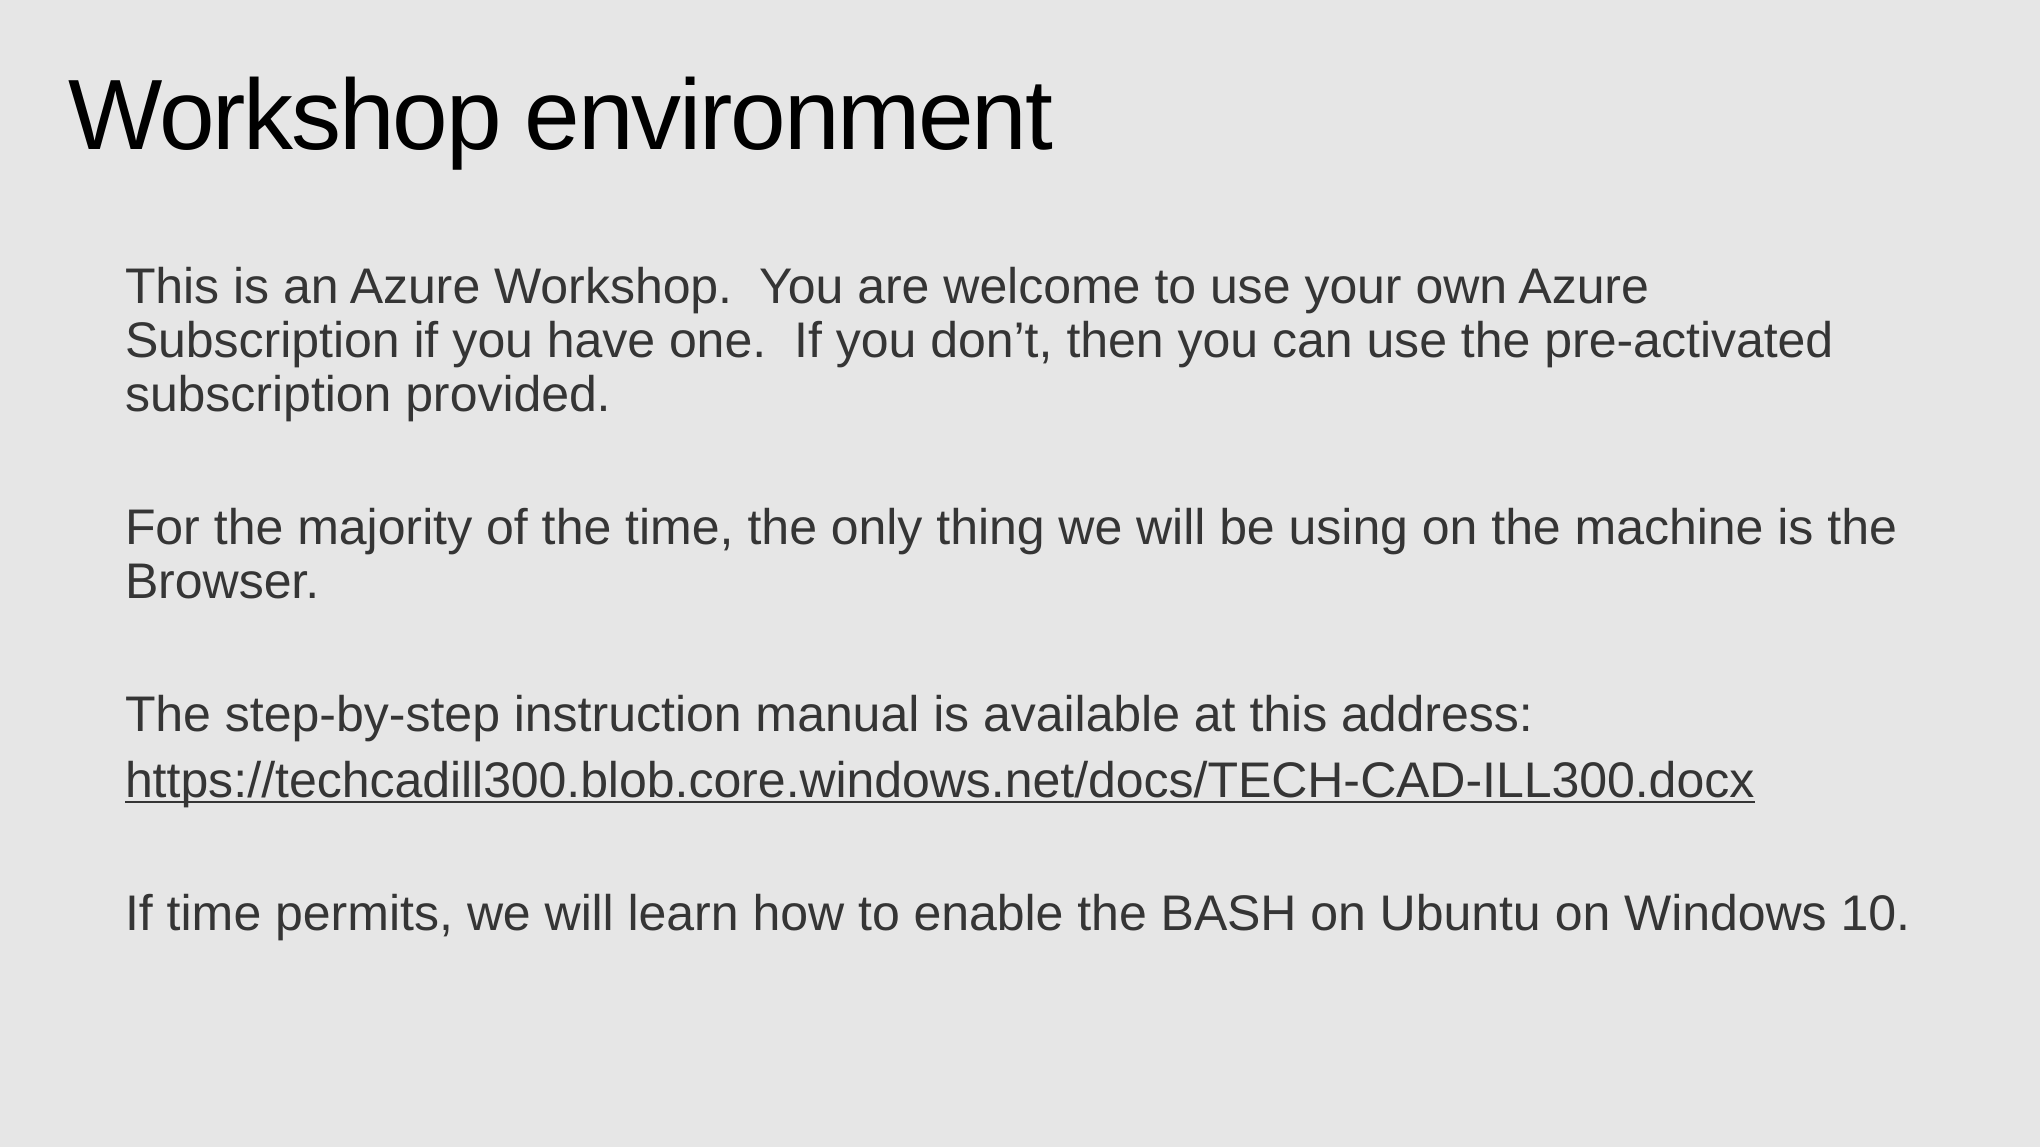

# Workshop environment
This is an Azure Workshop.  You are welcome to use your own Azure Subscription if you have one.  If you don’t, then you can use the pre-activated subscription provided.

For the majority of the time, the only thing we will be using on the machine is the  Browser.

The step-by-step instruction manual is available at this address:
https://techcadill300.blob.core.windows.net/docs/TECH-CAD-ILL300.docx

If time permits, we will learn how to enable the BASH on Ubuntu on Windows 10.